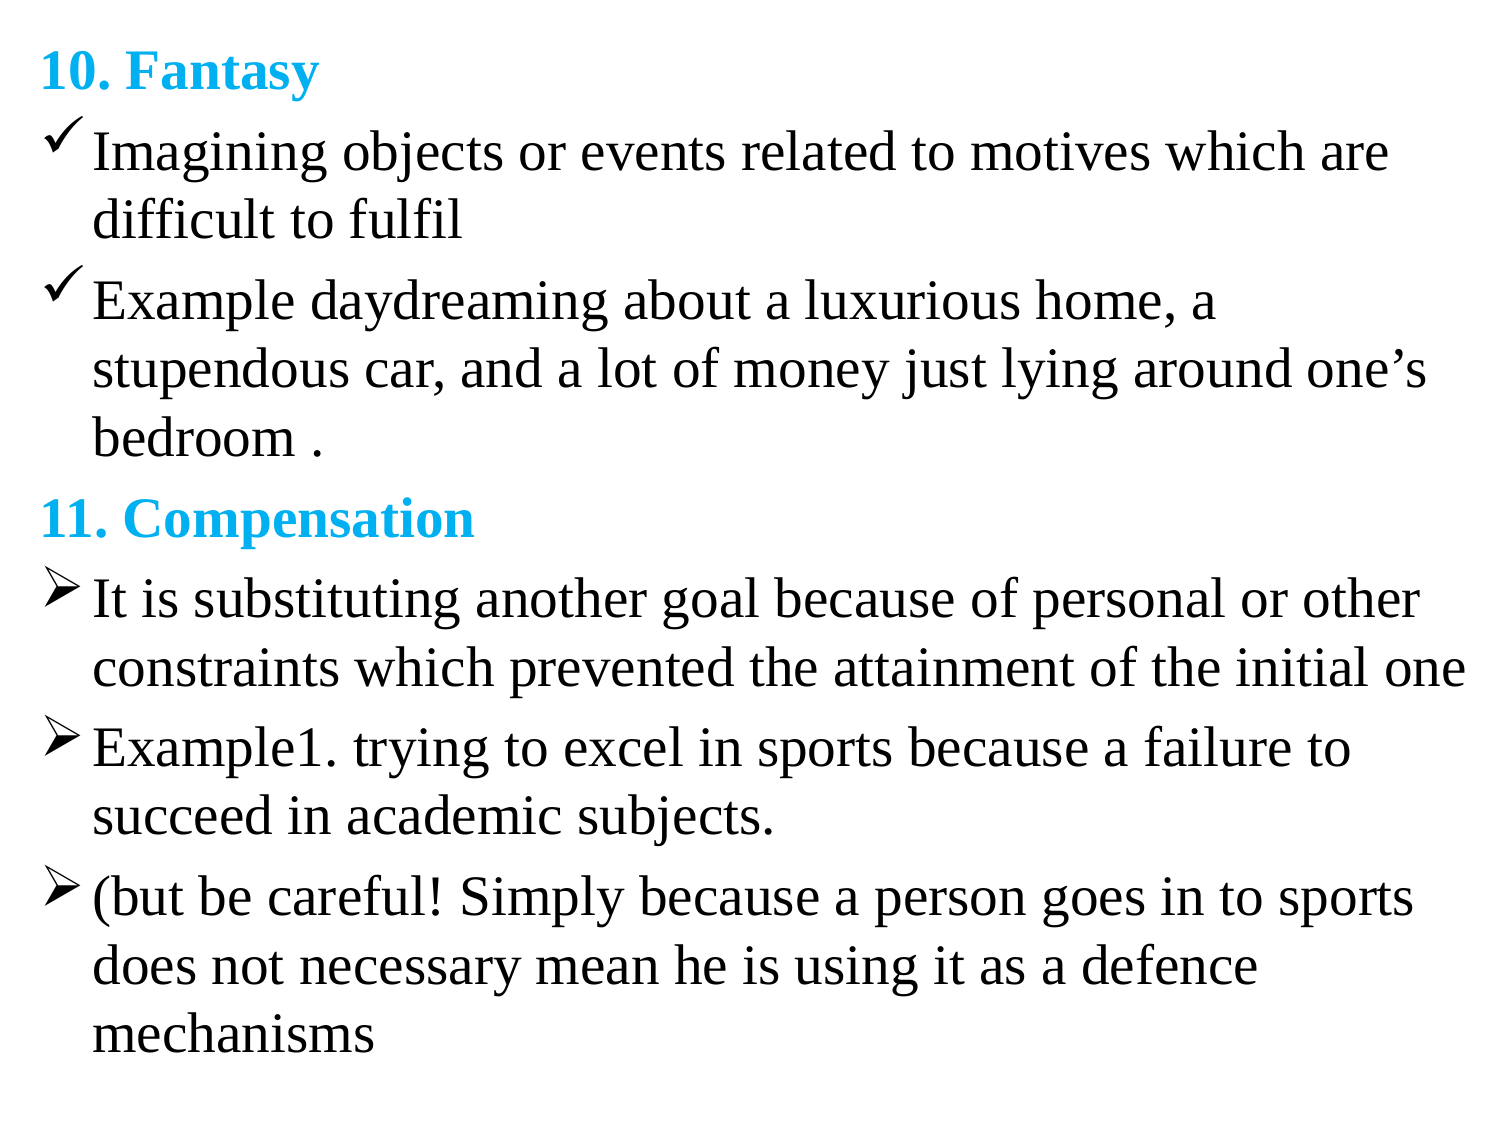

10. Fantasy
Imagining objects or events related to motives which are difficult to fulfil
Example daydreaming about a luxurious home, a stupendous car, and a lot of money just lying around one’s bedroom .
11. Compensation
It is substituting another goal because of personal or other constraints which prevented the attainment of the initial one
Example1. trying to excel in sports because a failure to succeed in academic subjects.
(but be careful! Simply because a person goes in to sports does not necessary mean he is using it as a defence mechanisms